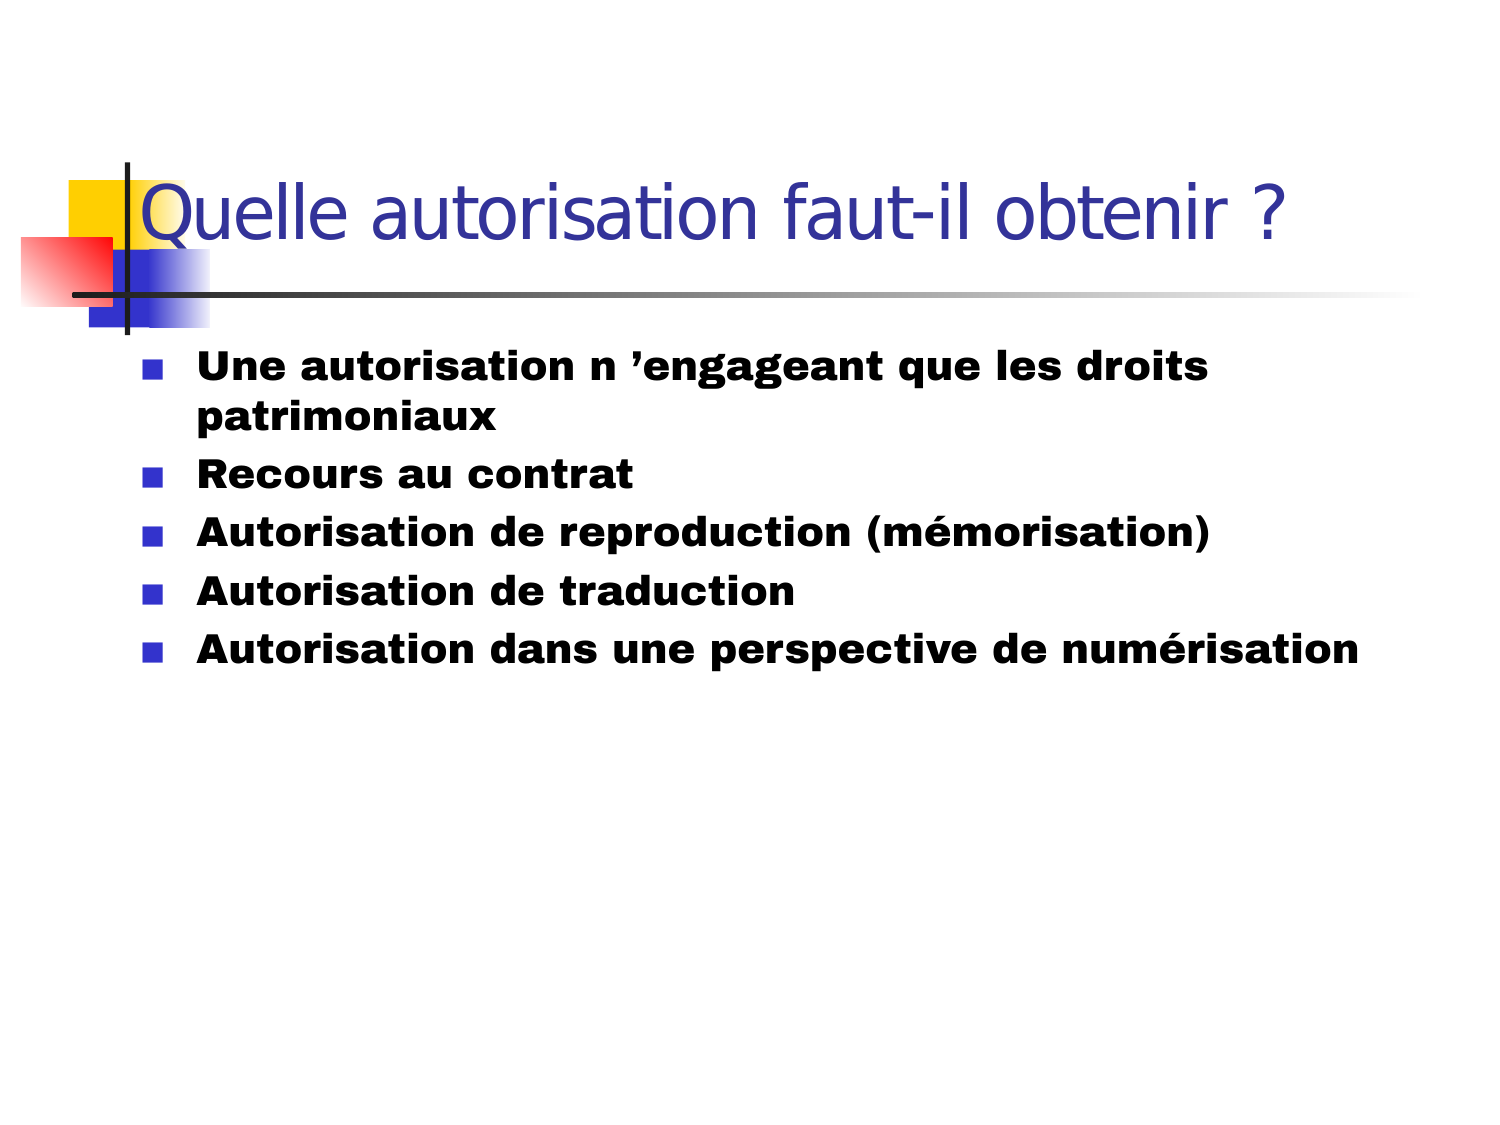

# Quelle autorisation faut-il obtenir ?
Une autorisation n ’engageant que les droits patrimoniaux
Recours au contrat
Autorisation de reproduction (mémorisation)
Autorisation de traduction
Autorisation dans une perspective de numérisation